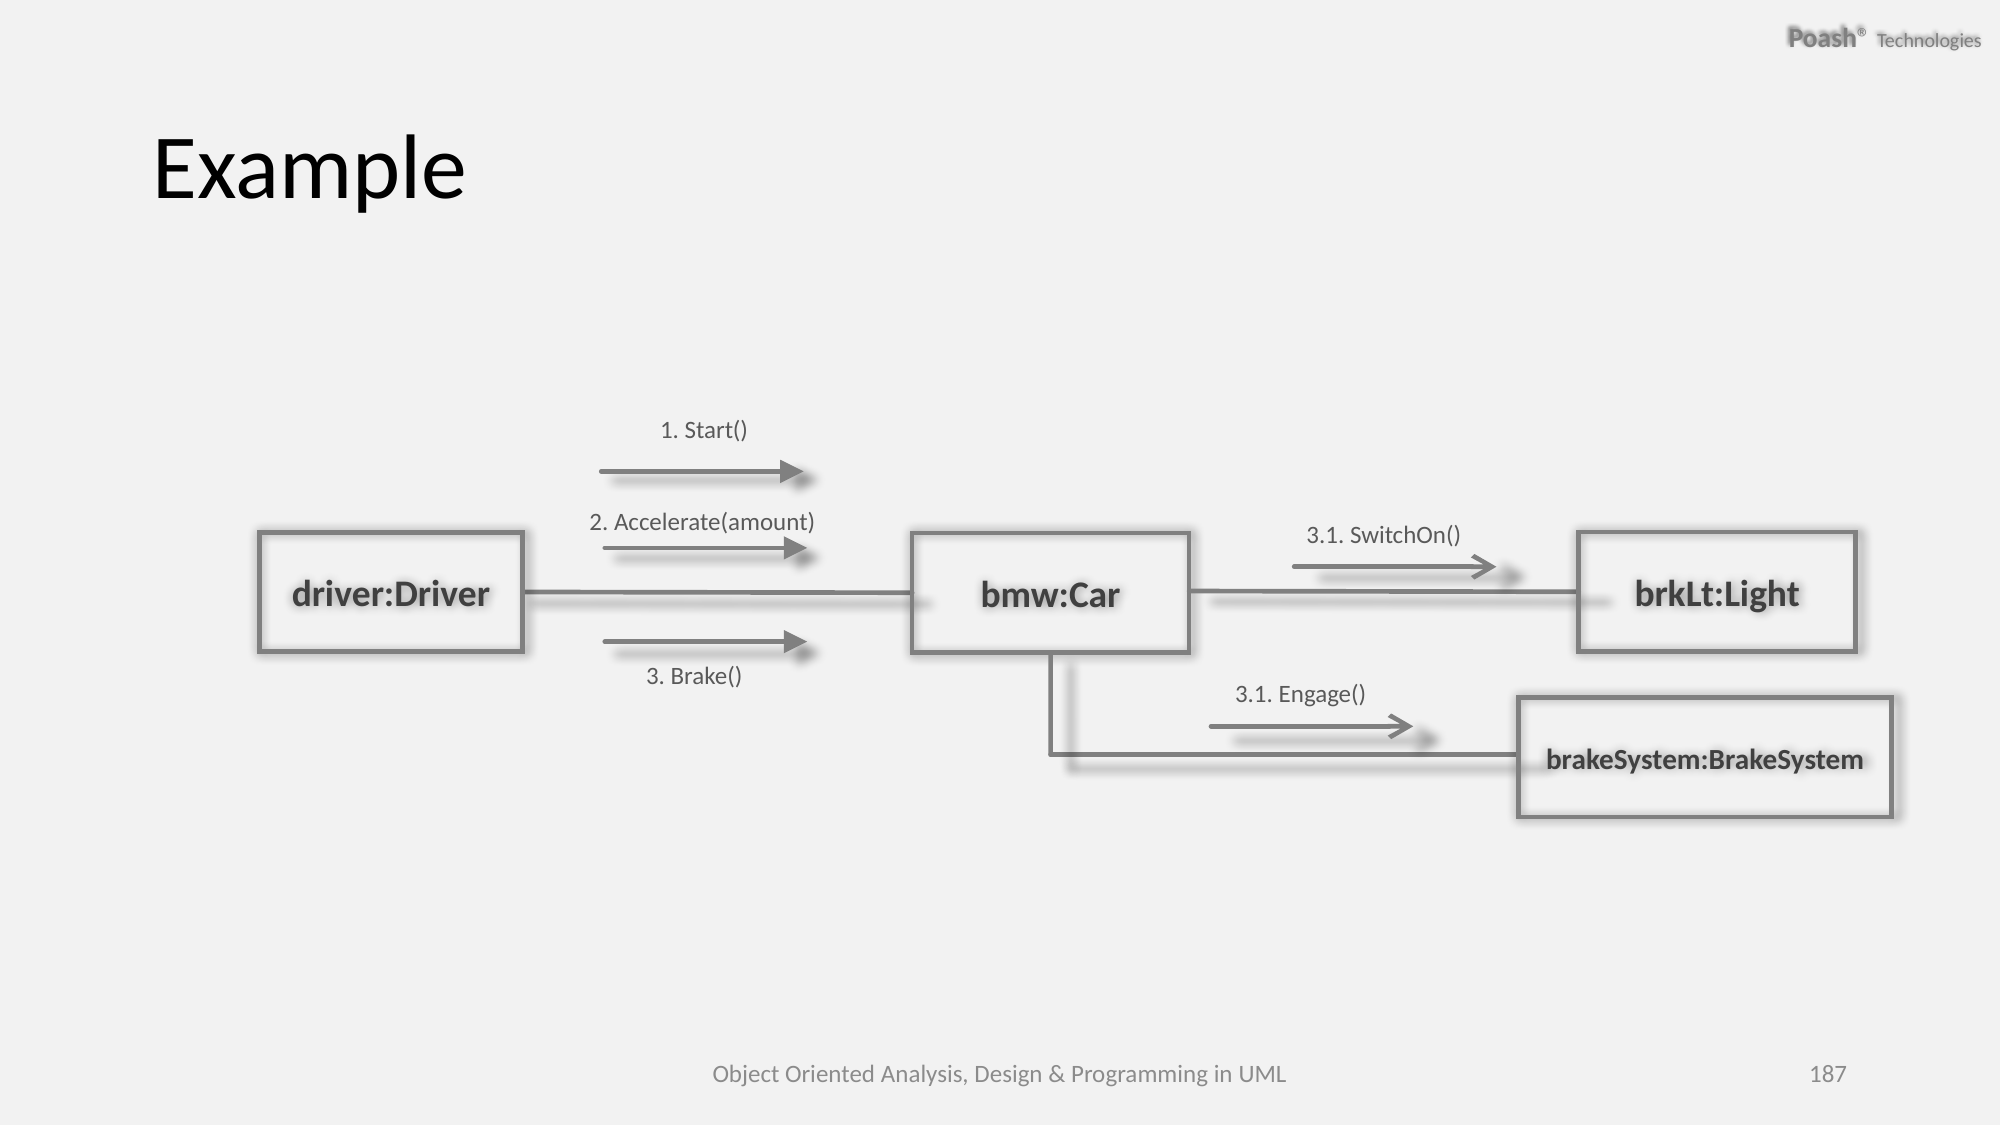

# Example
1. Start()
2. Accelerate(amount)
3.1. SwitchOn()
brkLt:Light
driver:Driver
bmw:Car
3. Brake()
3.1. Engage()
brakeSystem:BrakeSystem
Object Oriented Analysis, Design & Programming in UML
187